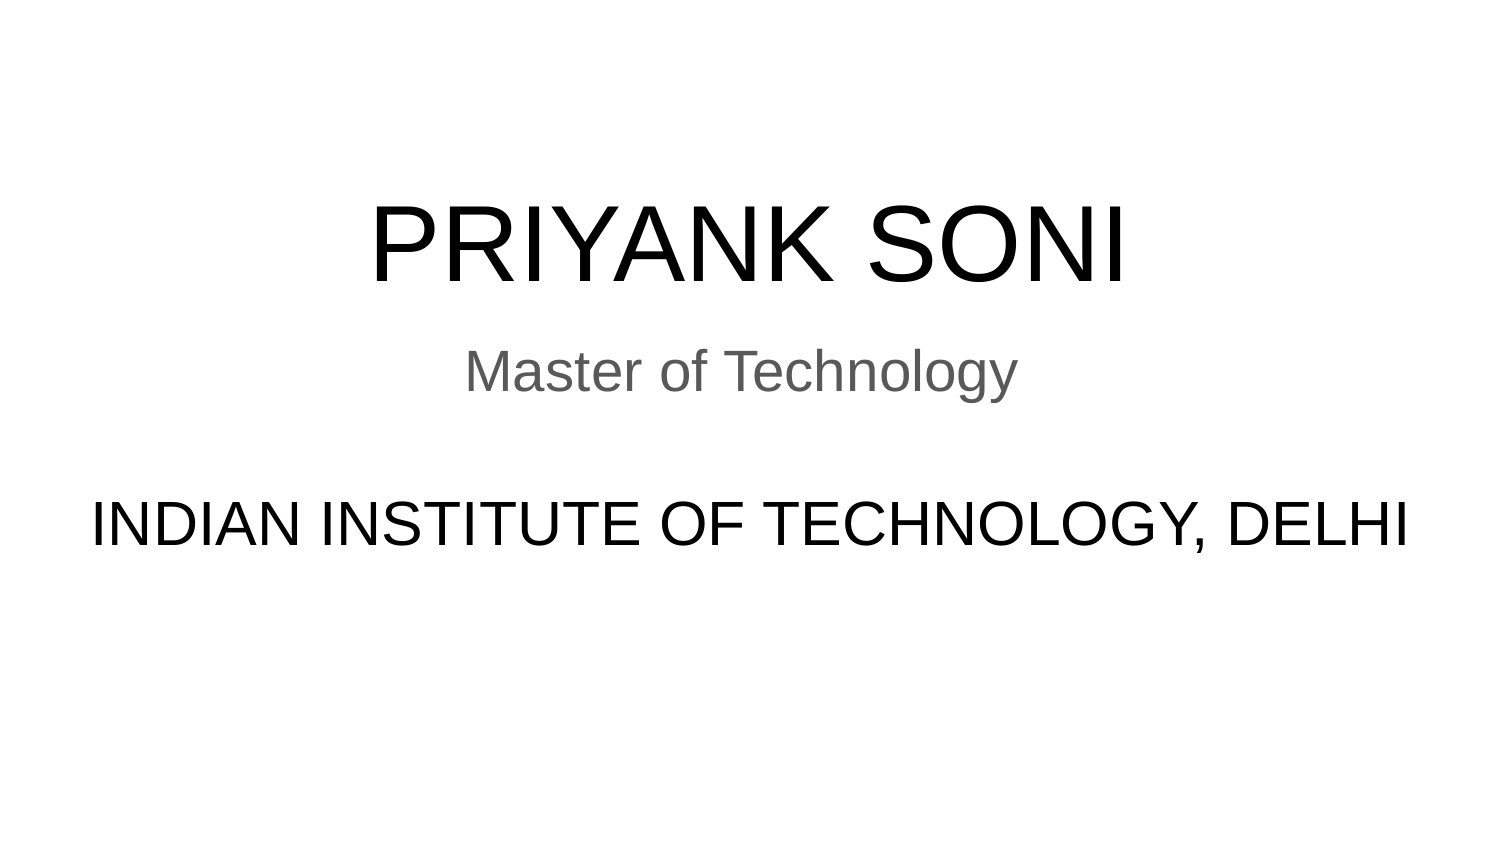

# PRIYANK SONI
Master of Technology

INDIAN INSTITUTE OF TECHNOLOGY, DELHI